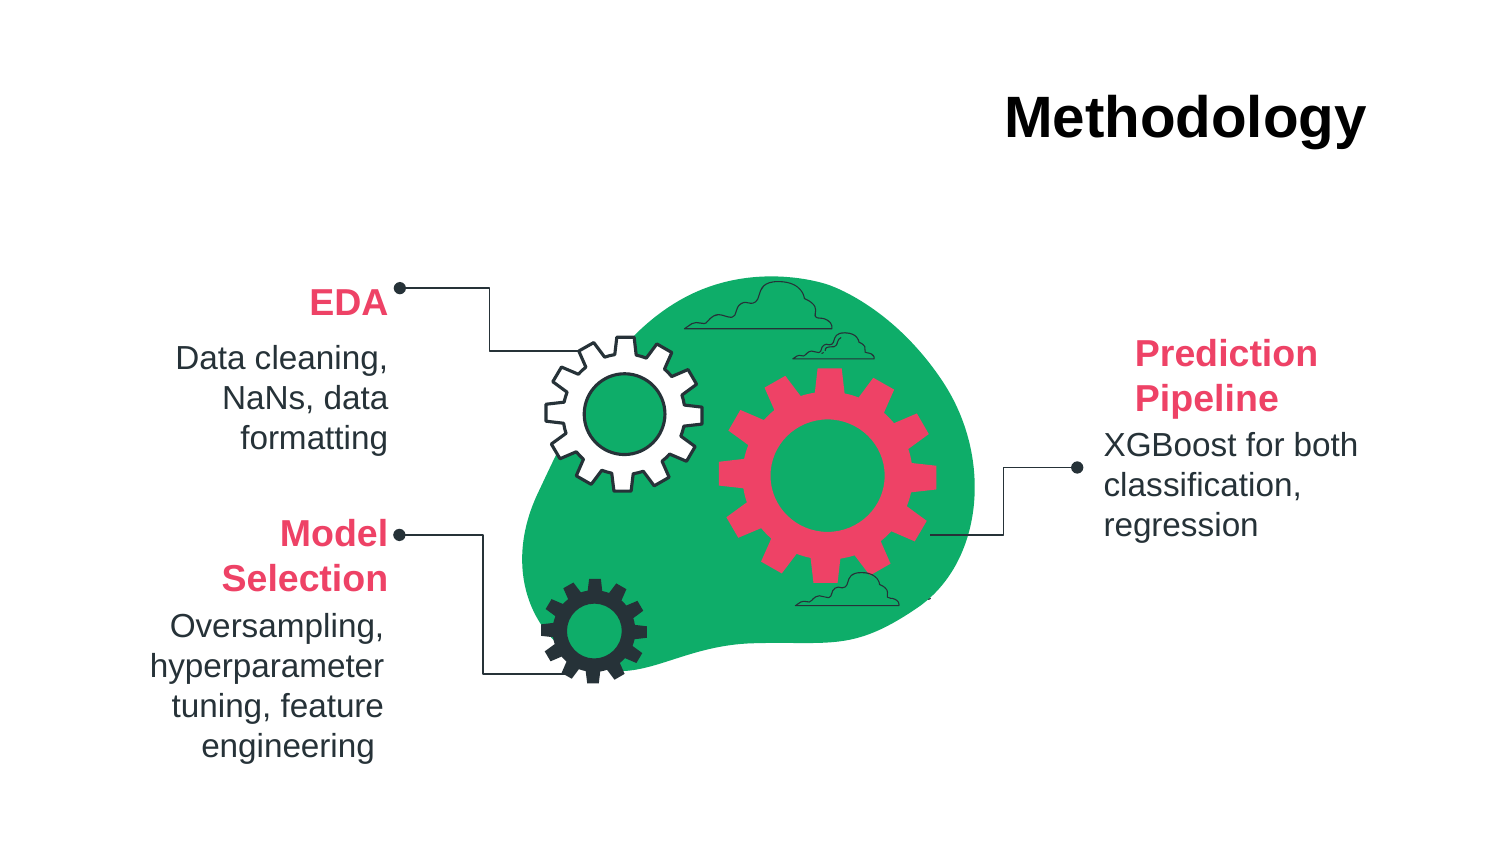

# Methodology
EDA

Prediction Pipeline
Data cleaning, NaNs, data formatting
XGBoost for both classification, regression
Model Selection
Oversampling, hyperparameter tuning, feature engineering